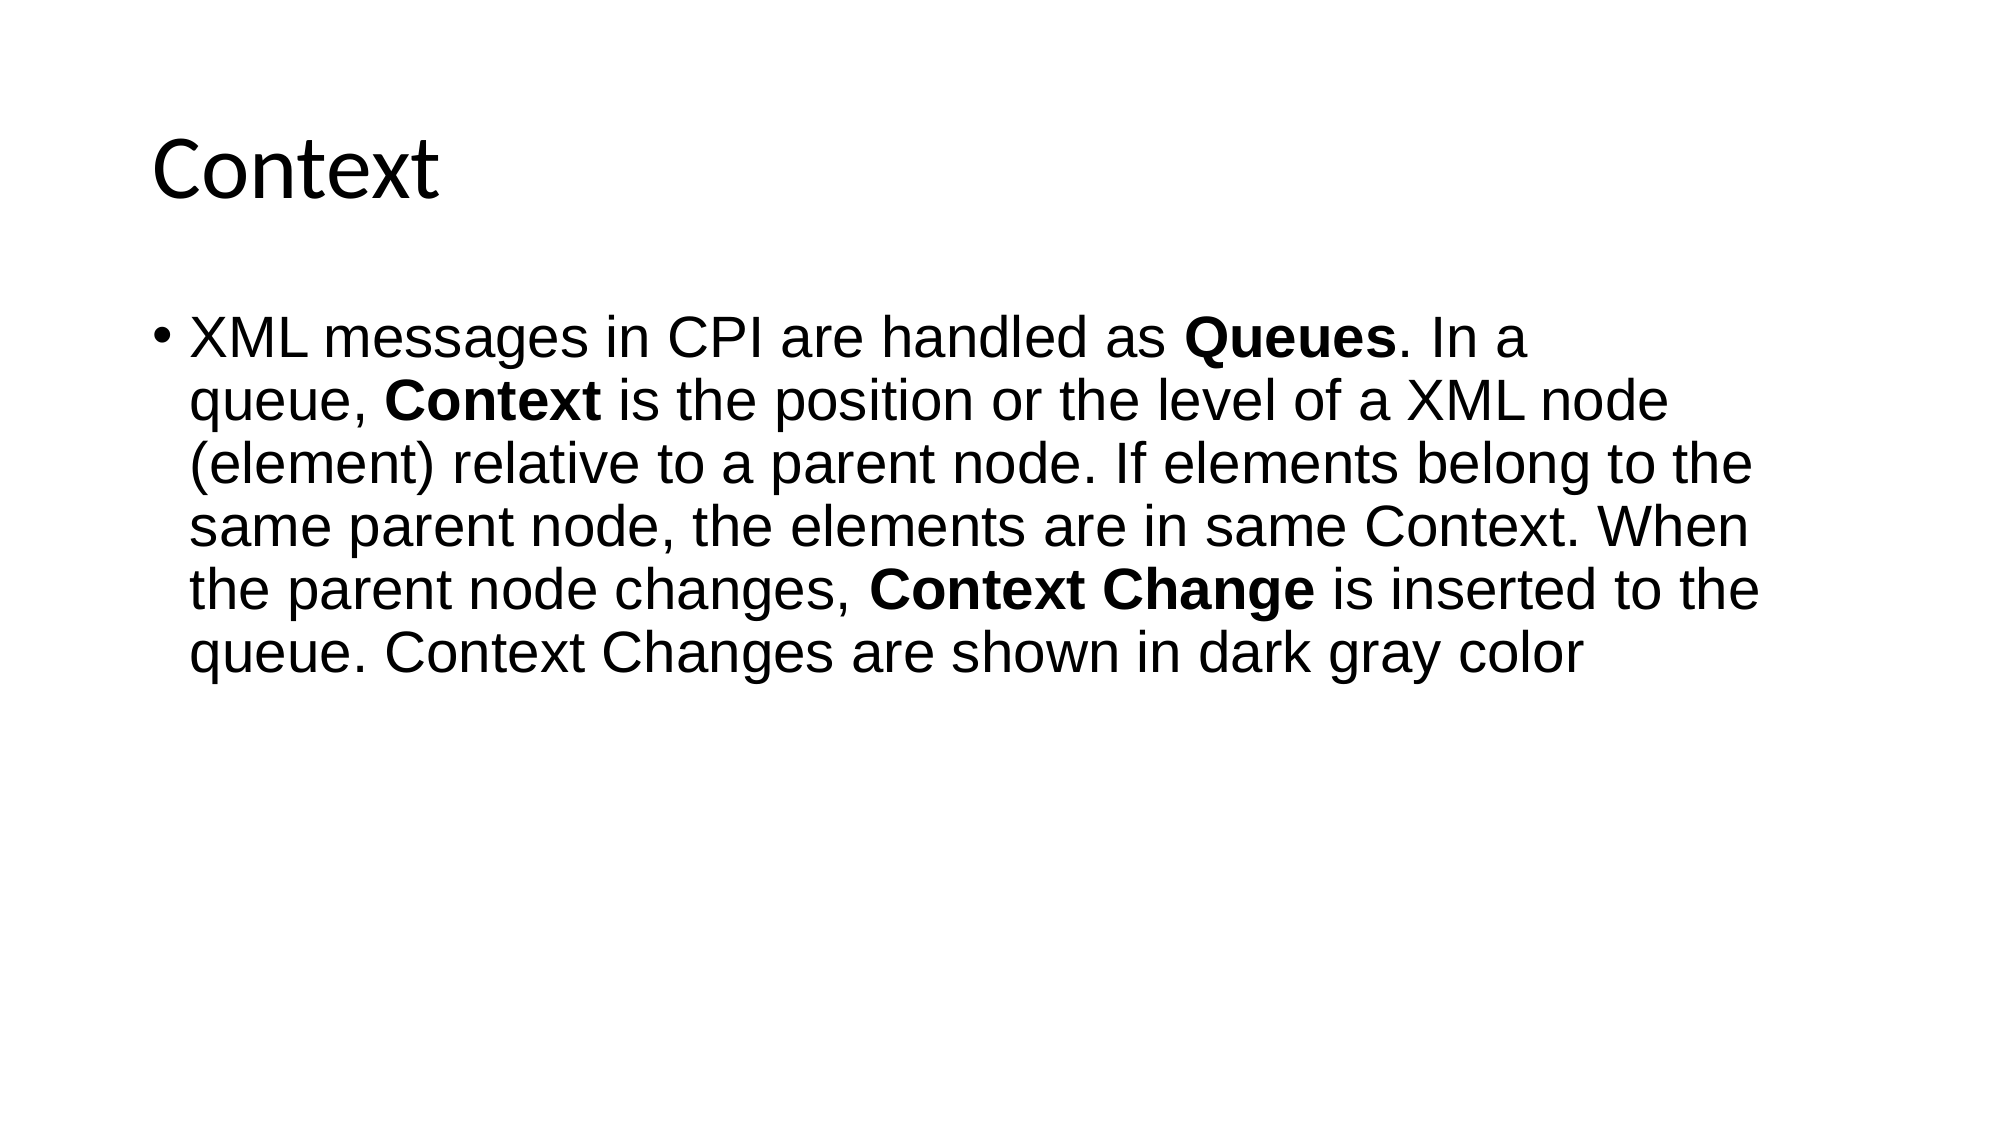

# Context
XML messages in CPI are handled as Queues. In a queue, Context is the position or the level of a XML node (element) relative to a parent node. If elements belong to the same parent node, the elements are in same Context. When the parent node changes, Context Change is inserted to the queue. Context Changes are shown in dark gray color